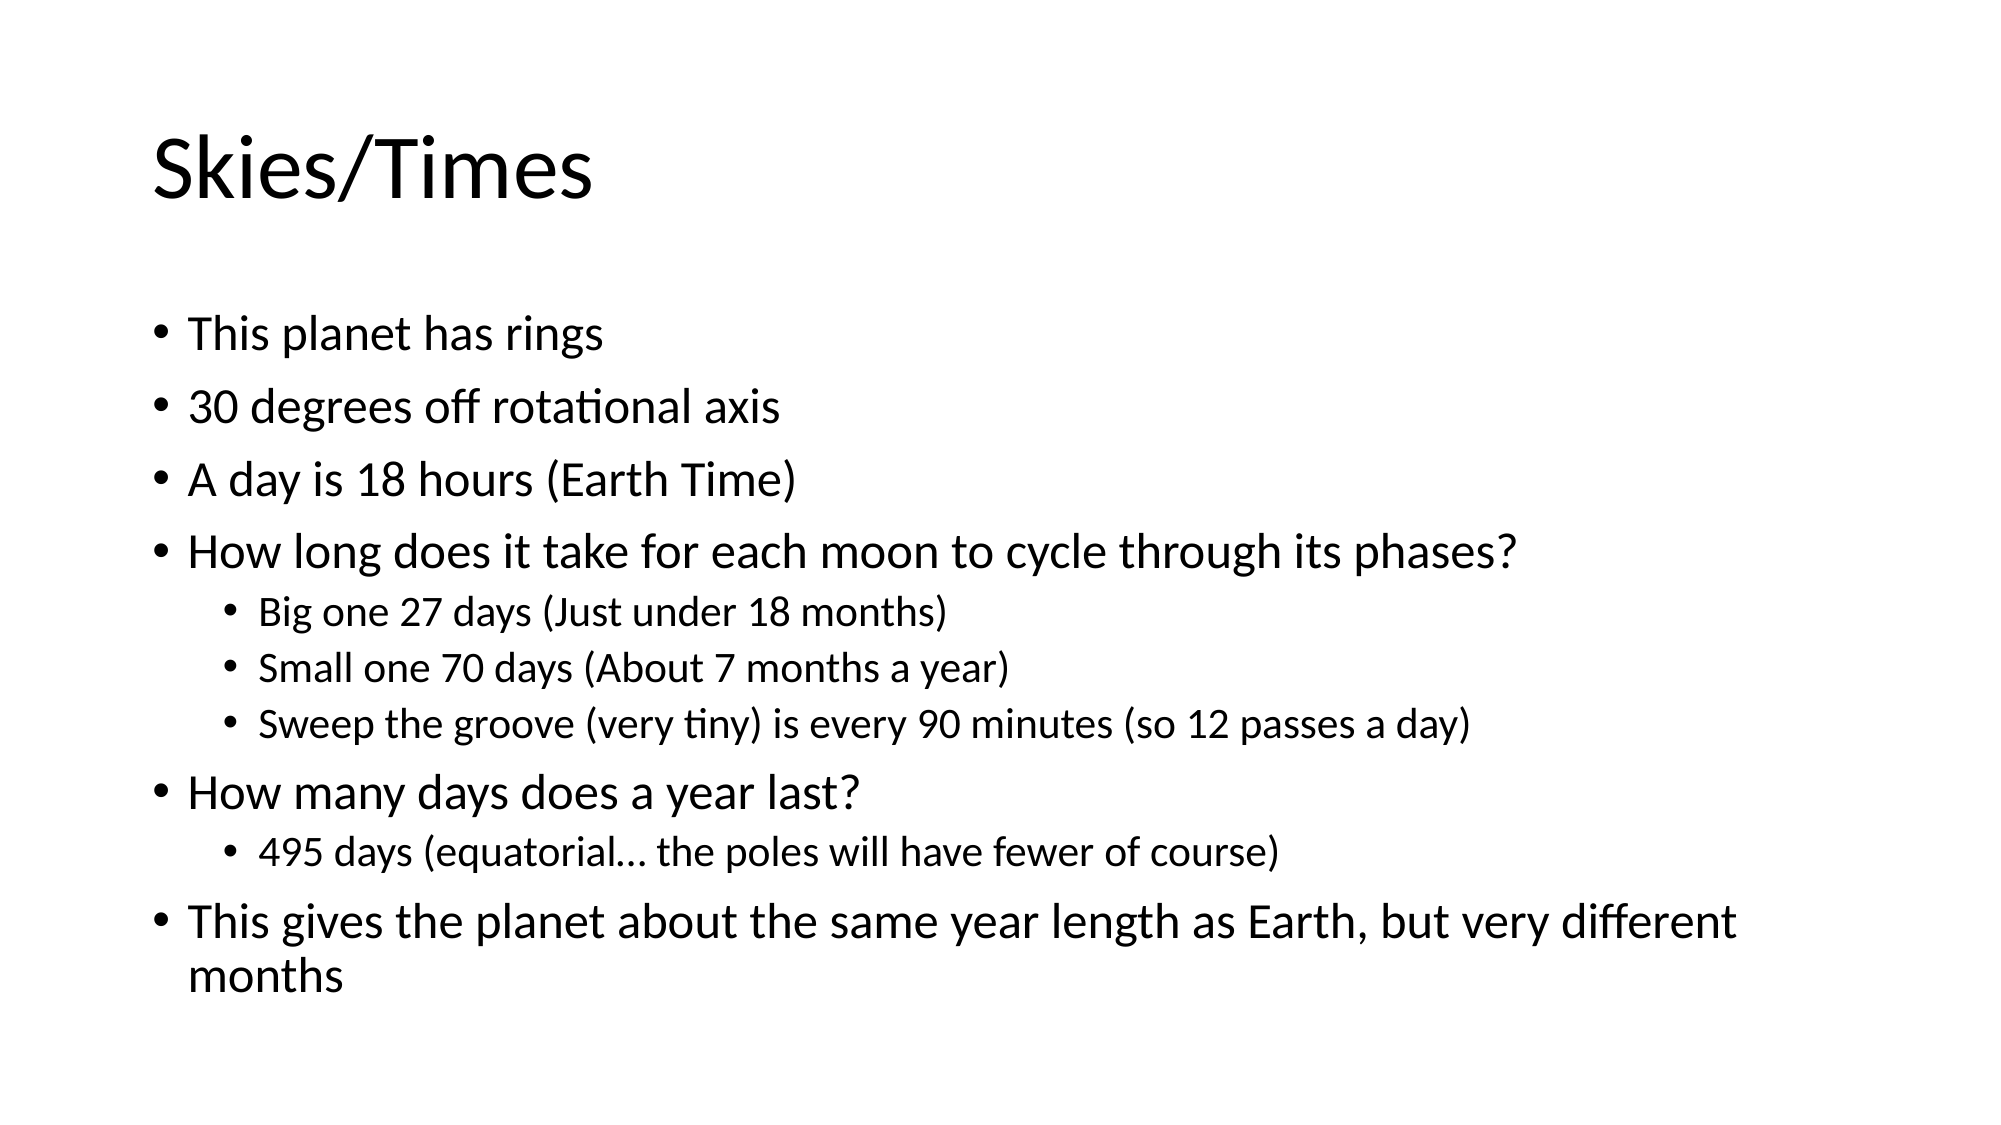

# Skies/Times
This planet has rings
30 degrees off rotational axis
A day is 18 hours (Earth Time)
How long does it take for each moon to cycle through its phases?
Big one 27 days (Just under 18 months)
Small one 70 days (About 7 months a year)
Sweep the groove (very tiny) is every 90 minutes (so 12 passes a day)
How many days does a year last?
495 days (equatorial… the poles will have fewer of course)
This gives the planet about the same year length as Earth, but very different months